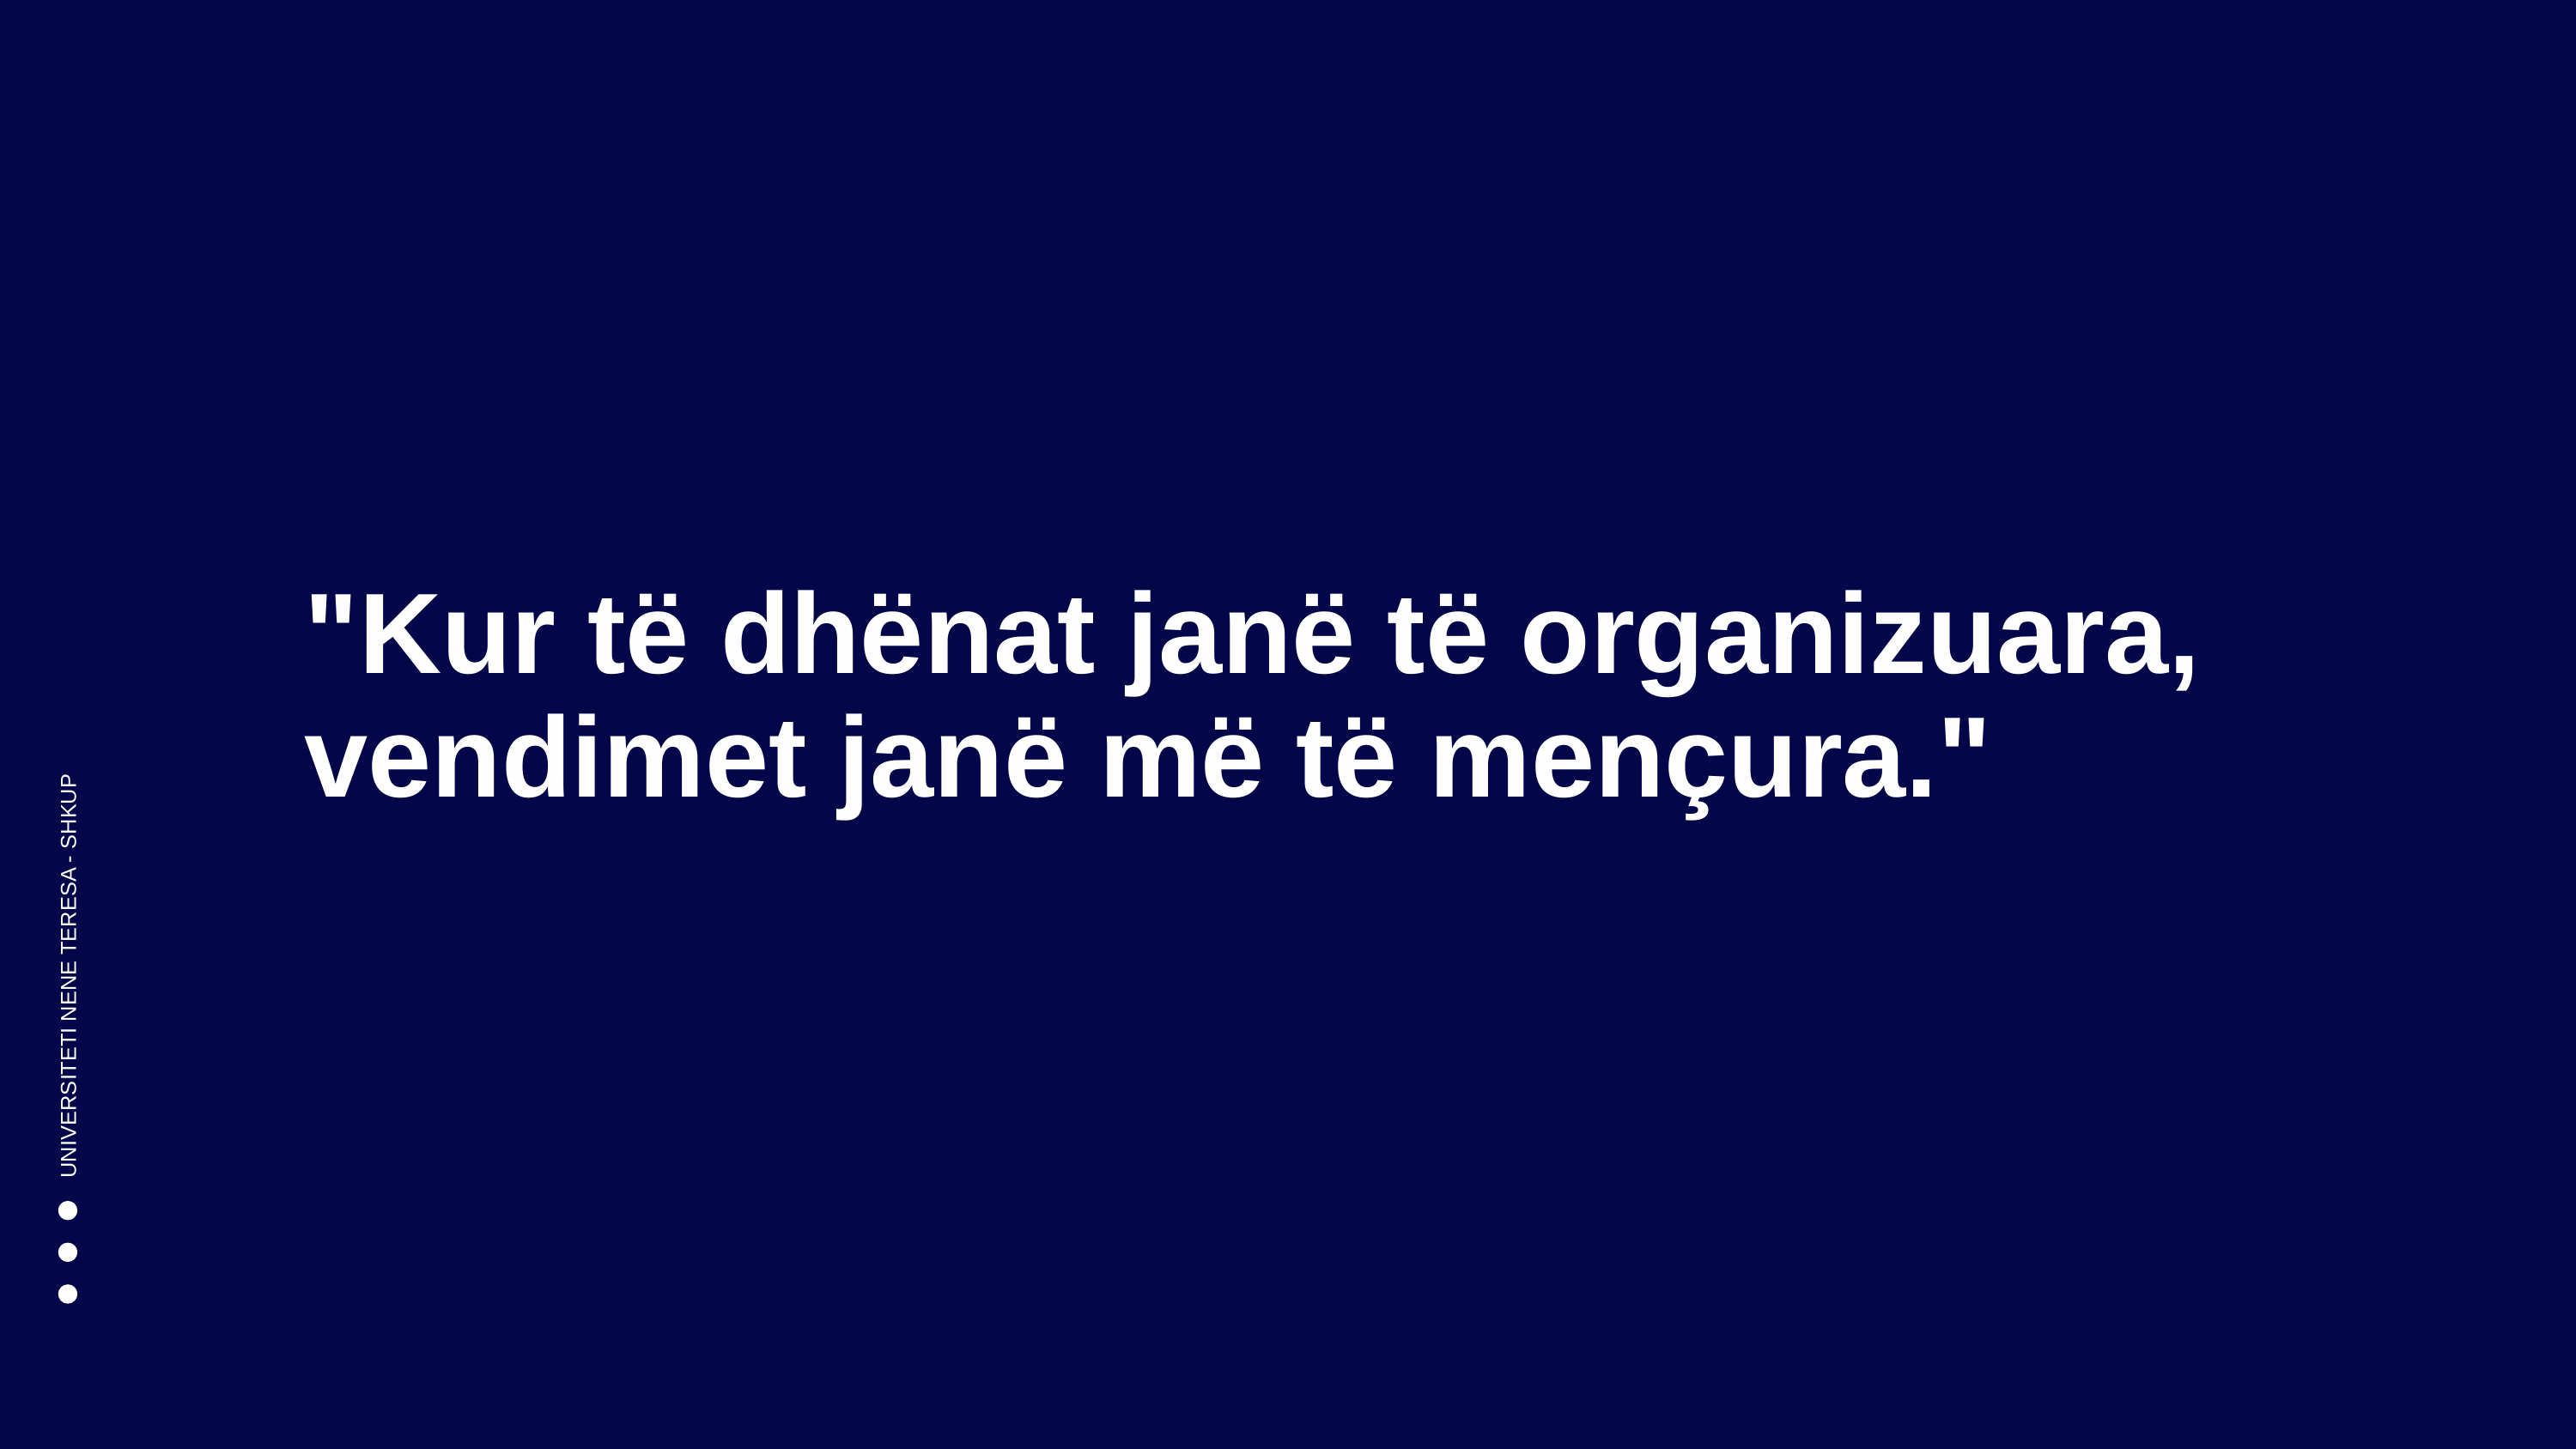

"Kur të dhënat janë të organizuara, vendimet janë më të mençura."
UNIVERSITETI NENE TERESA - SHKUP